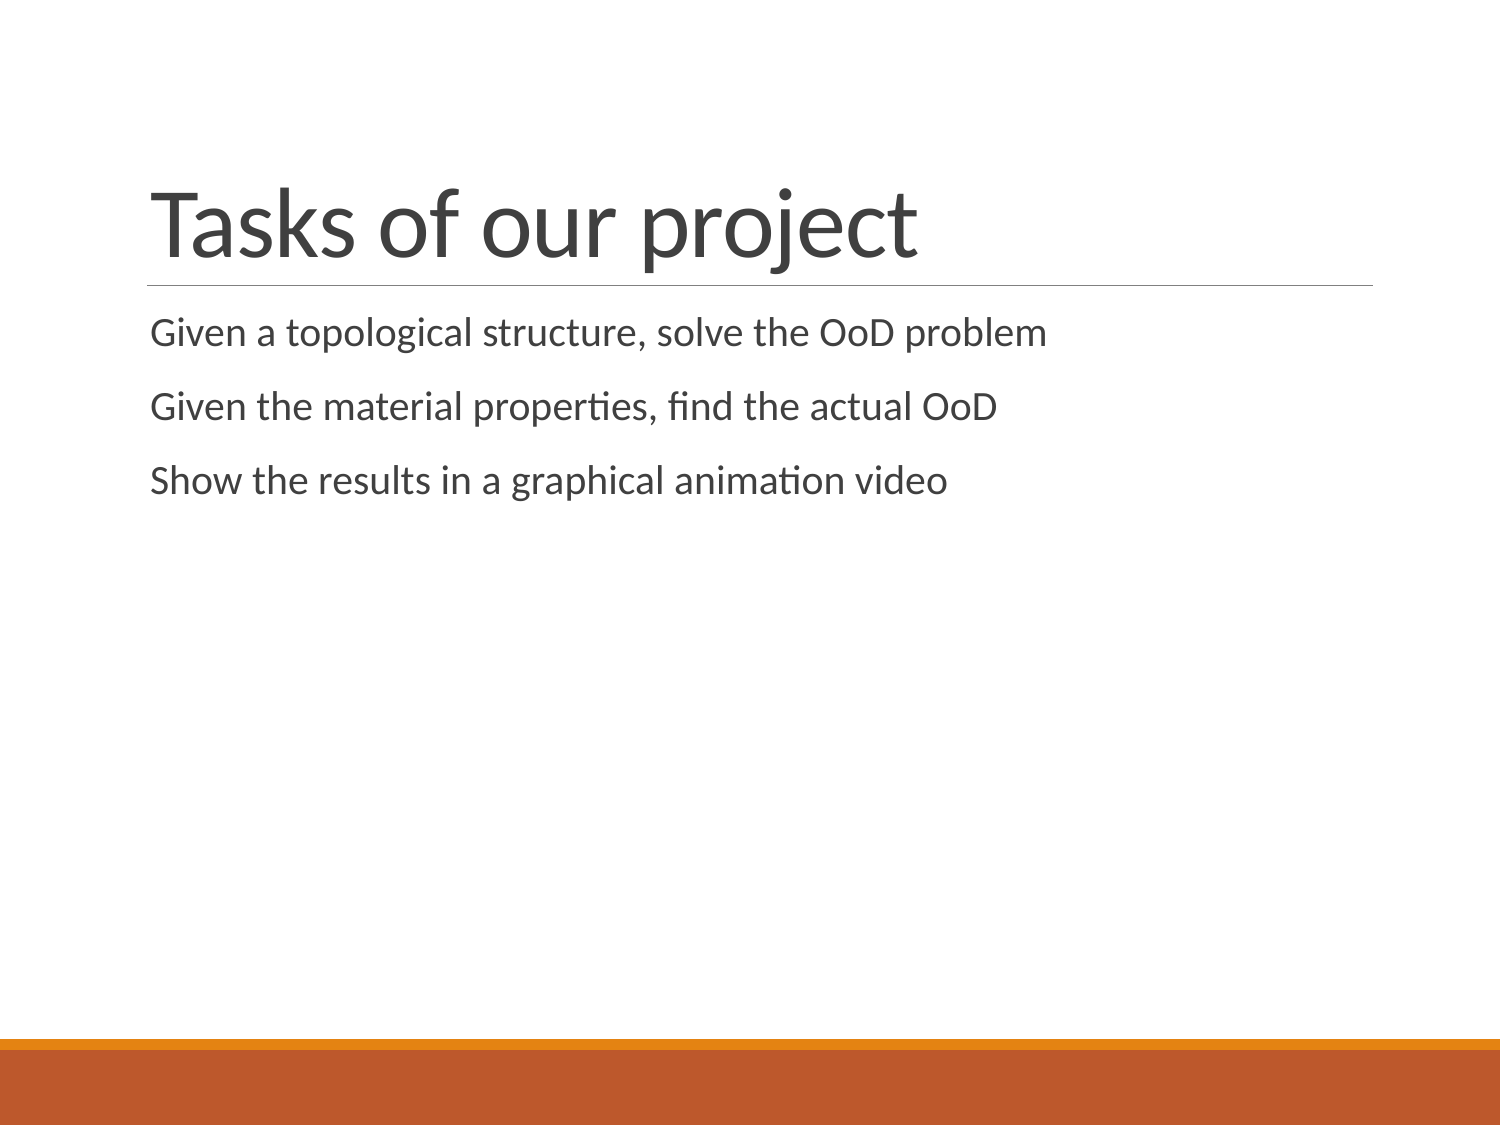

# Tasks of our project
Given a topological structure, solve the OoD problem
Given the material properties, find the actual OoD
Show the results in a graphical animation video